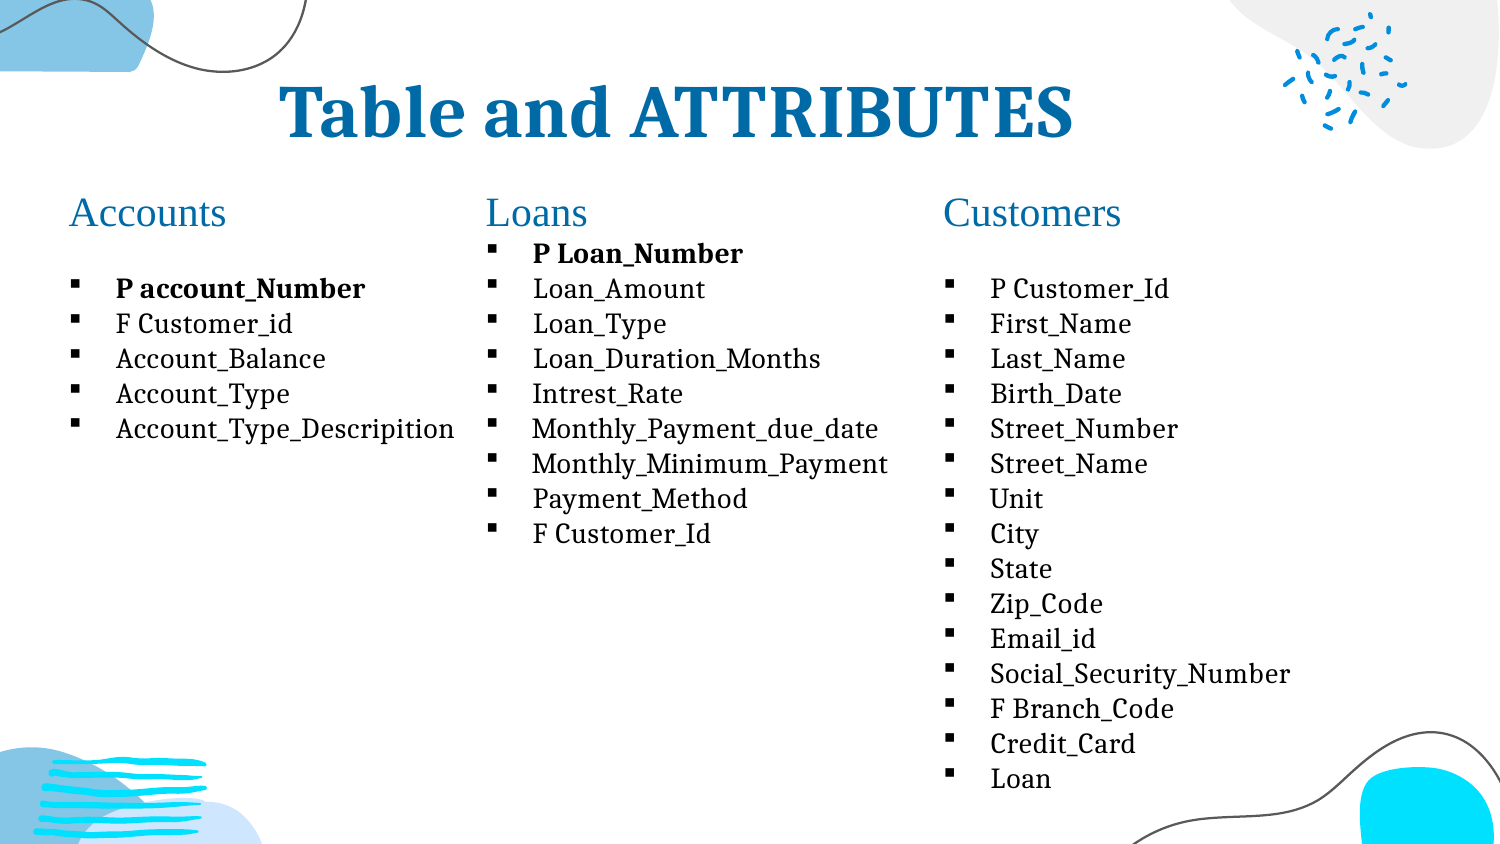

Table and ATTRIBUTES
Accounts

P account_Number
F Customer_id
Account_Balance
Account_Type
Account_Type_Descripition
Loans
P Loan_Number
Loan_Amount
Loan_Type
Loan_Duration_Months
Intrest_Rate
Monthly_Payment_due_date
Monthly_Minimum_Payment
Payment_Method
F Customer_Id
Customers

P Customer_Id
First_Name
Last_Name
Birth_Date
Street_Number
Street_Name
Unit
City
State
Zip_Code
Email_id
Social_Security_Number
F Branch_Code
Credit_Card
Loan